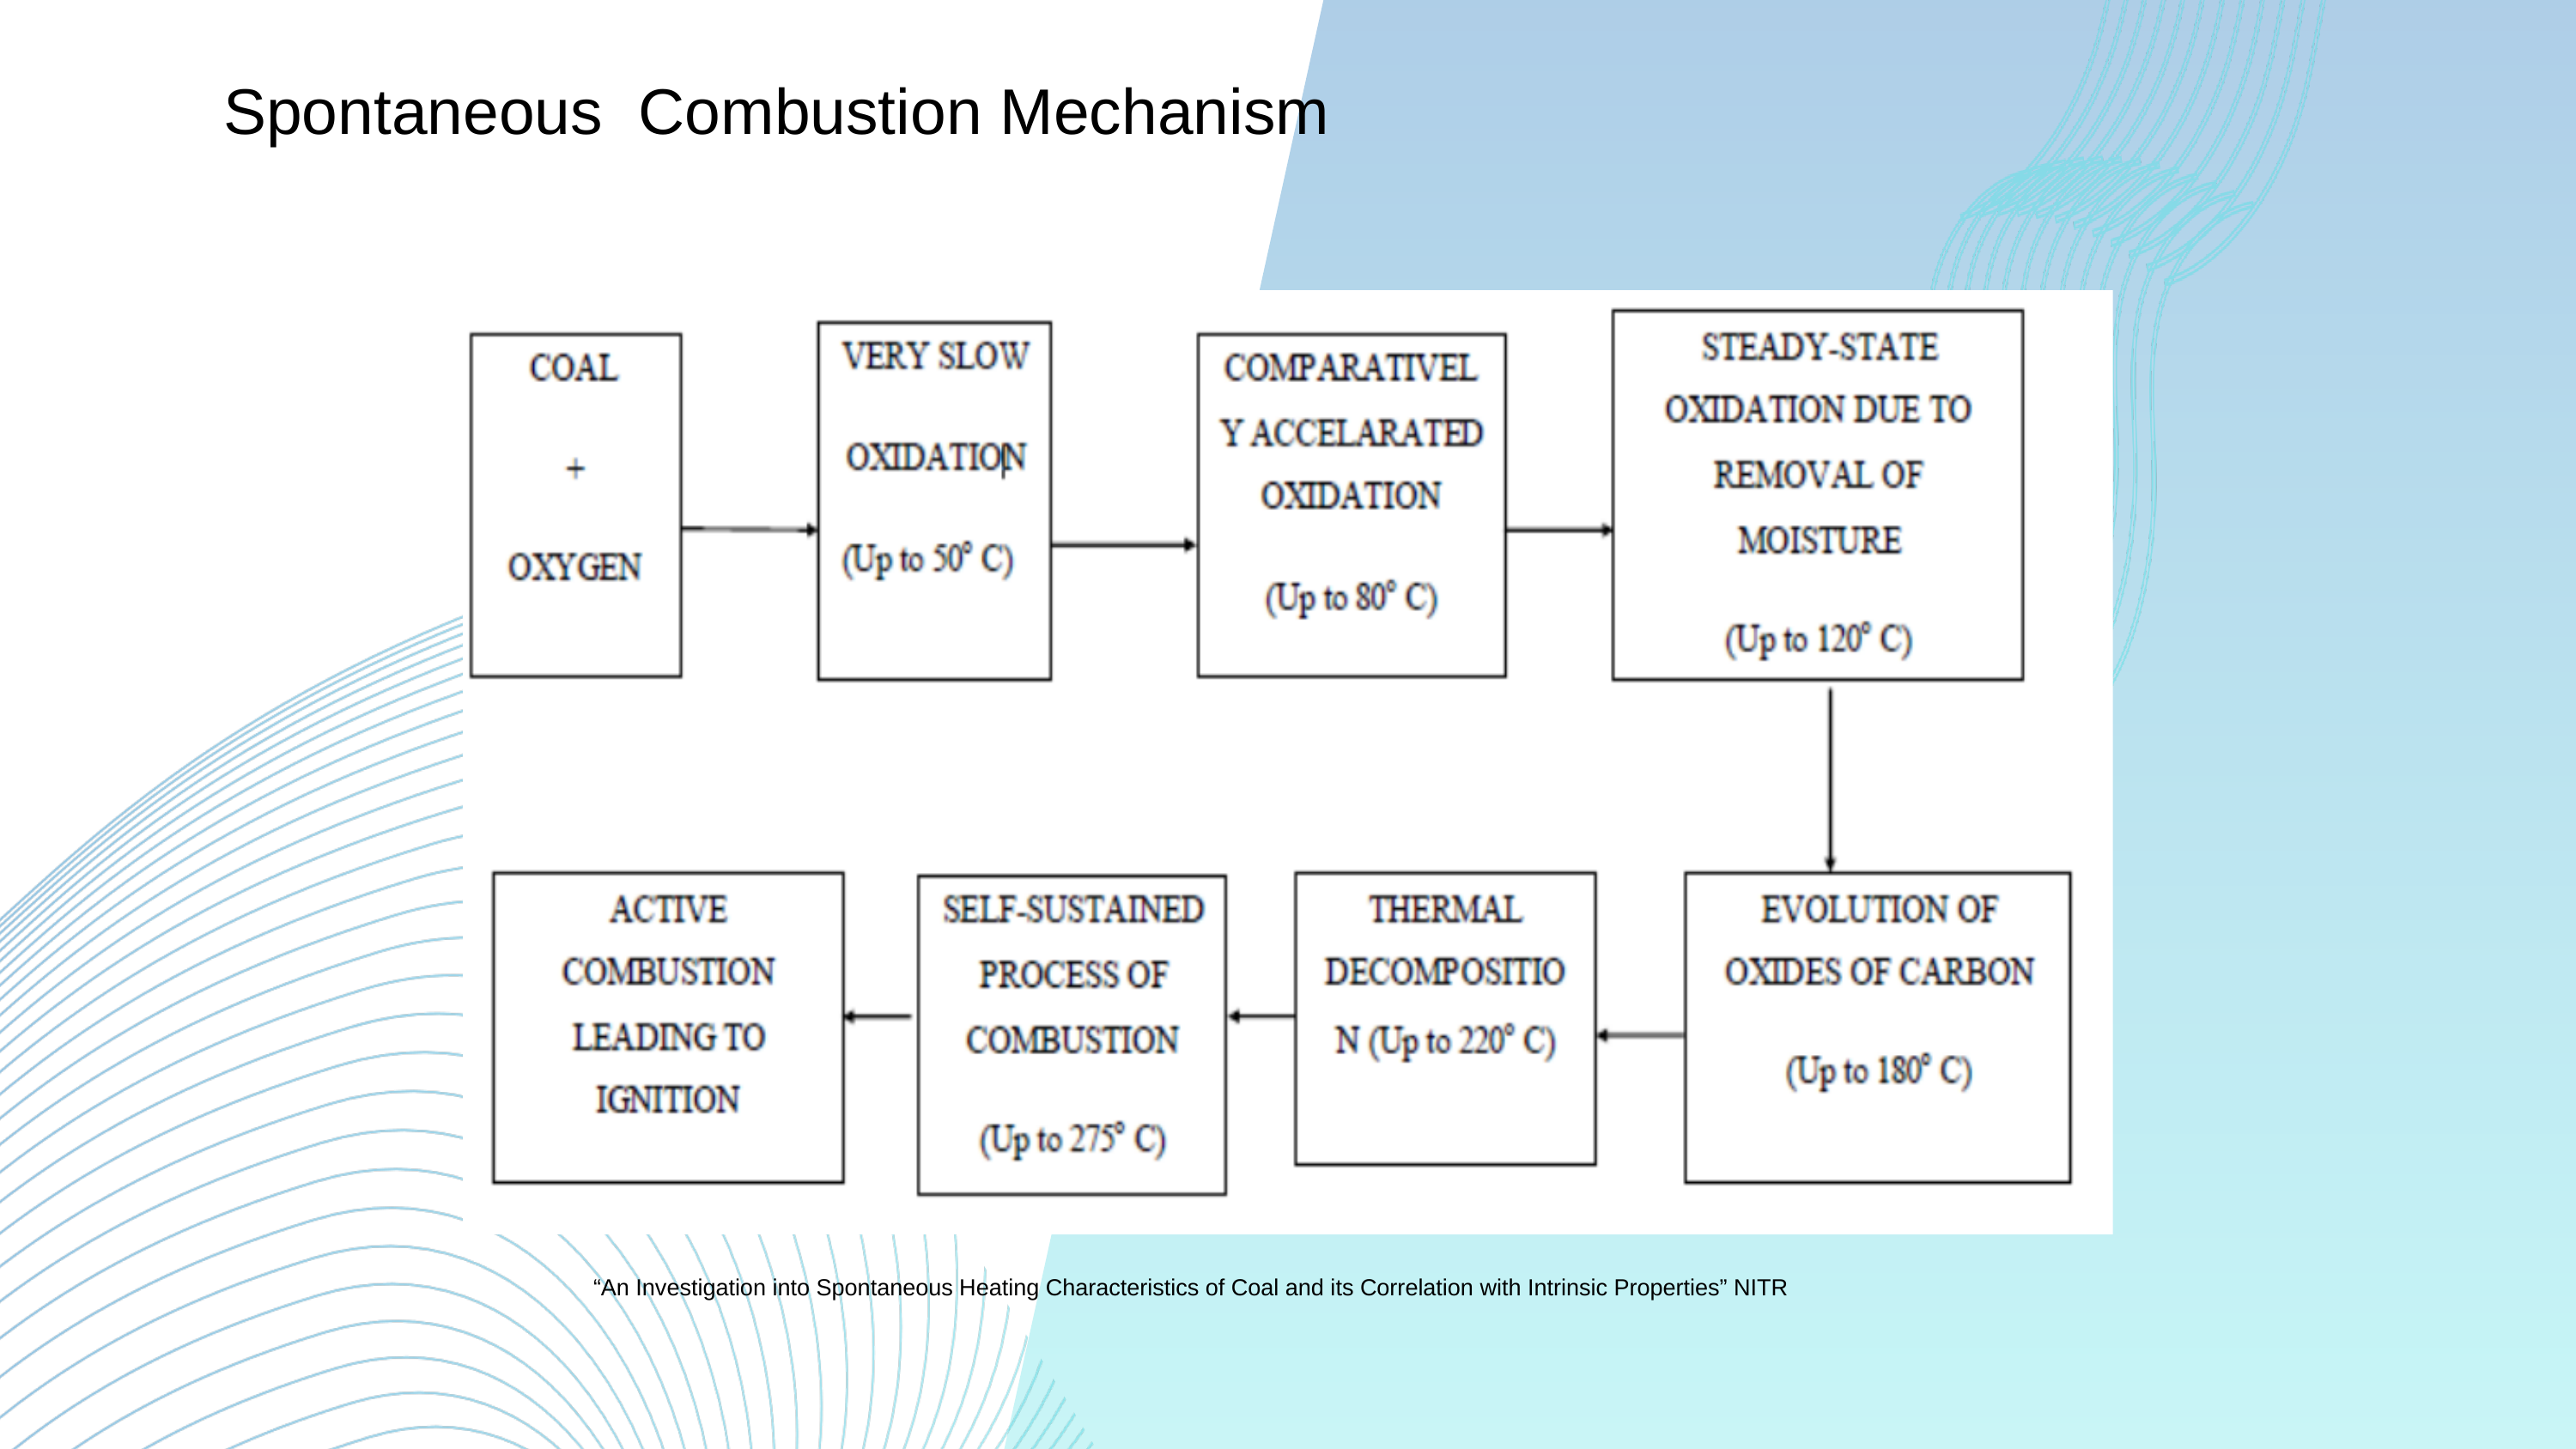

Spontaneous  Combustion Mechanism

“An Investigation into Spontaneous Heating Characteristics of Coal and its Correlation with Intrinsic Properties” NITR